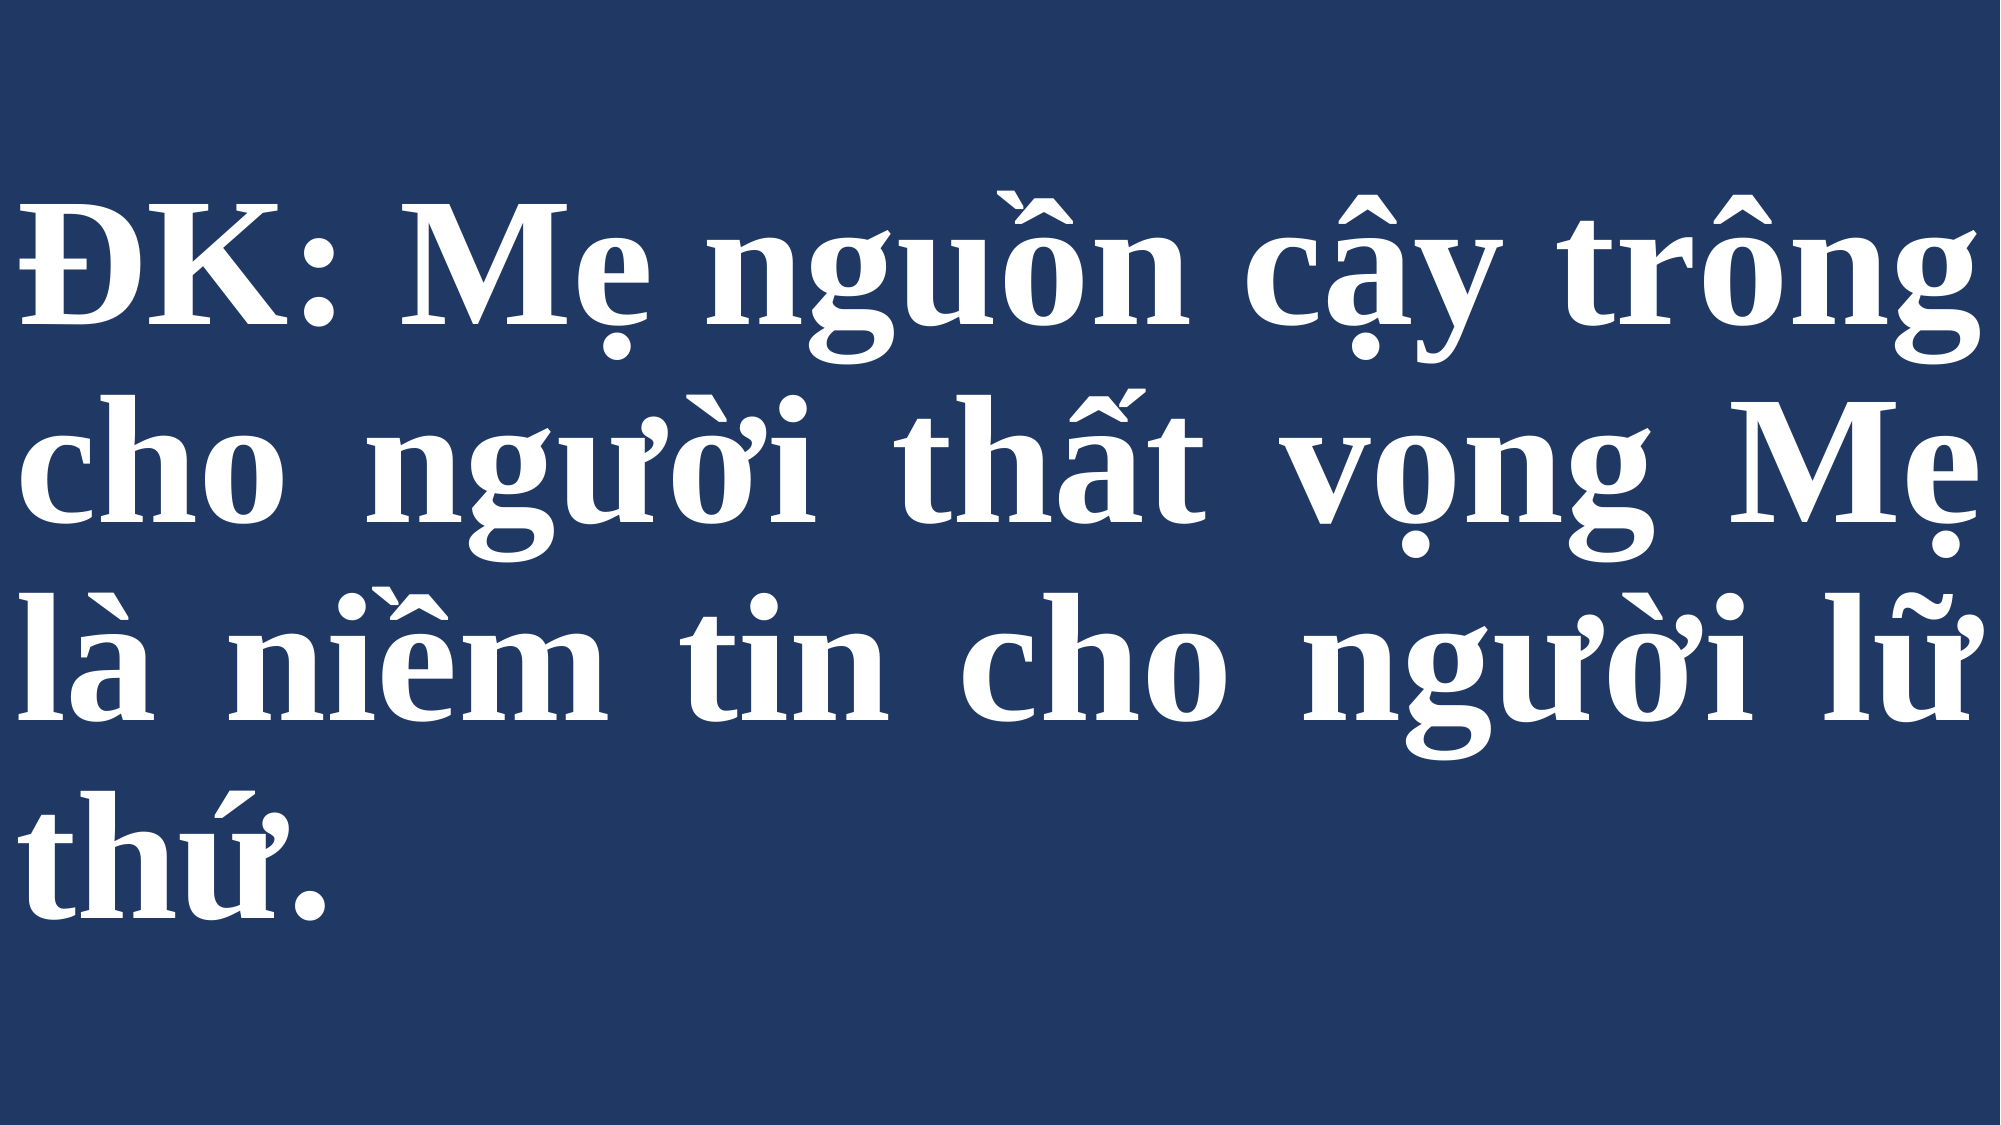

# ĐK: Mẹ nguồn cậy trông cho người thất vọng Mẹ là niềm tin cho người lữ thứ.